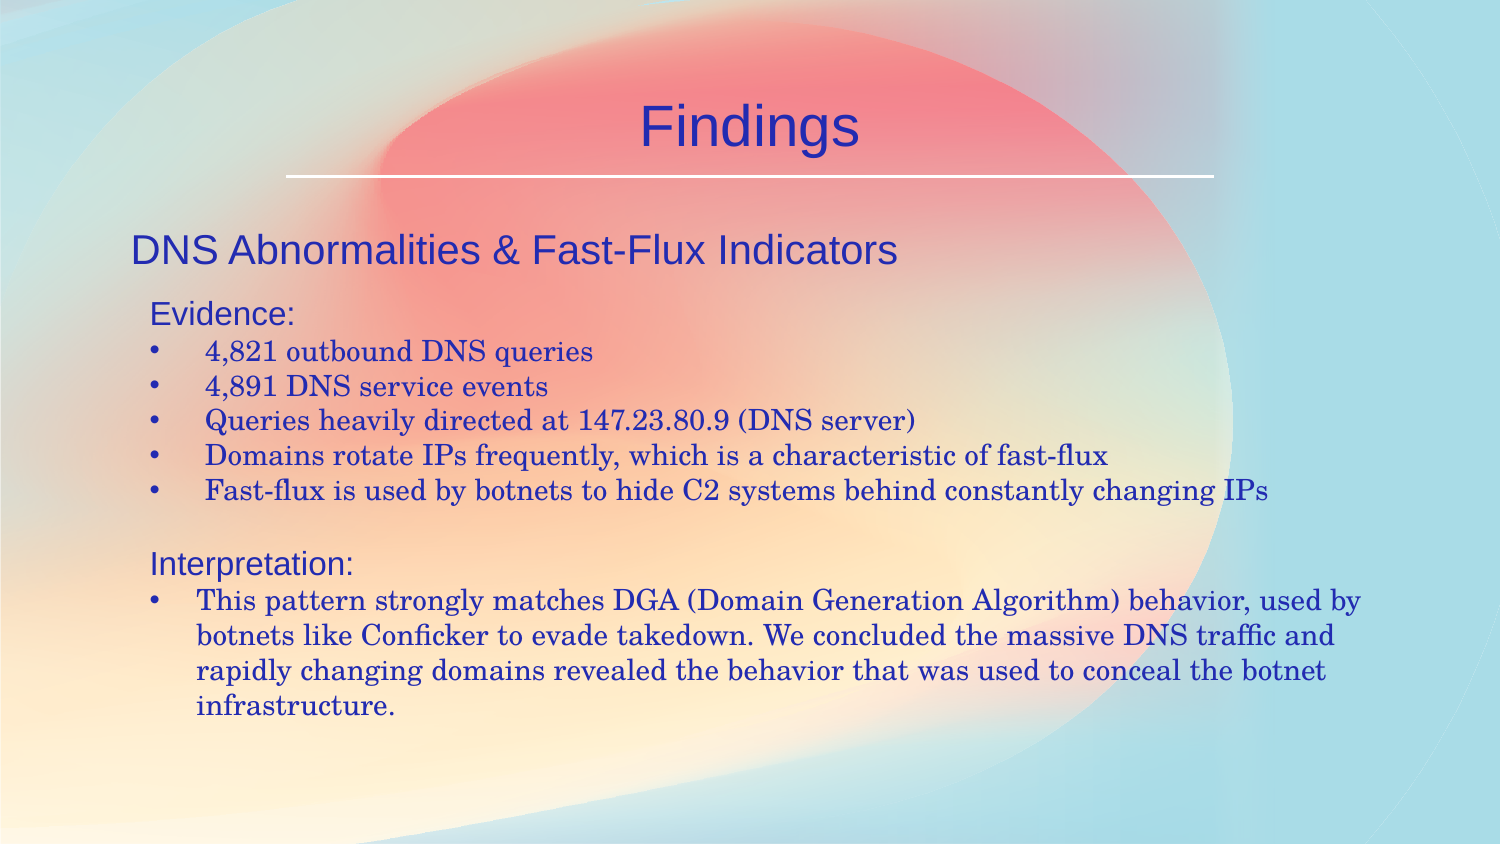

# Findings
DNS Abnormalities & Fast-Flux Indicators
Evidence:
4,821 outbound DNS queries
4,891 DNS service events
Queries heavily directed at 147.23.80.9 (DNS server)
Domains rotate IPs frequently, which is a characteristic of fast-flux
Fast-flux is used by botnets to hide C2 systems behind constantly changing IPs

Interpretation:
This pattern strongly matches DGA (Domain Generation Algorithm) behavior, used by botnets like Conficker to evade takedown. We concluded the massive DNS traffic and rapidly changing domains revealed the behavior that was used to conceal the botnet infrastructure.